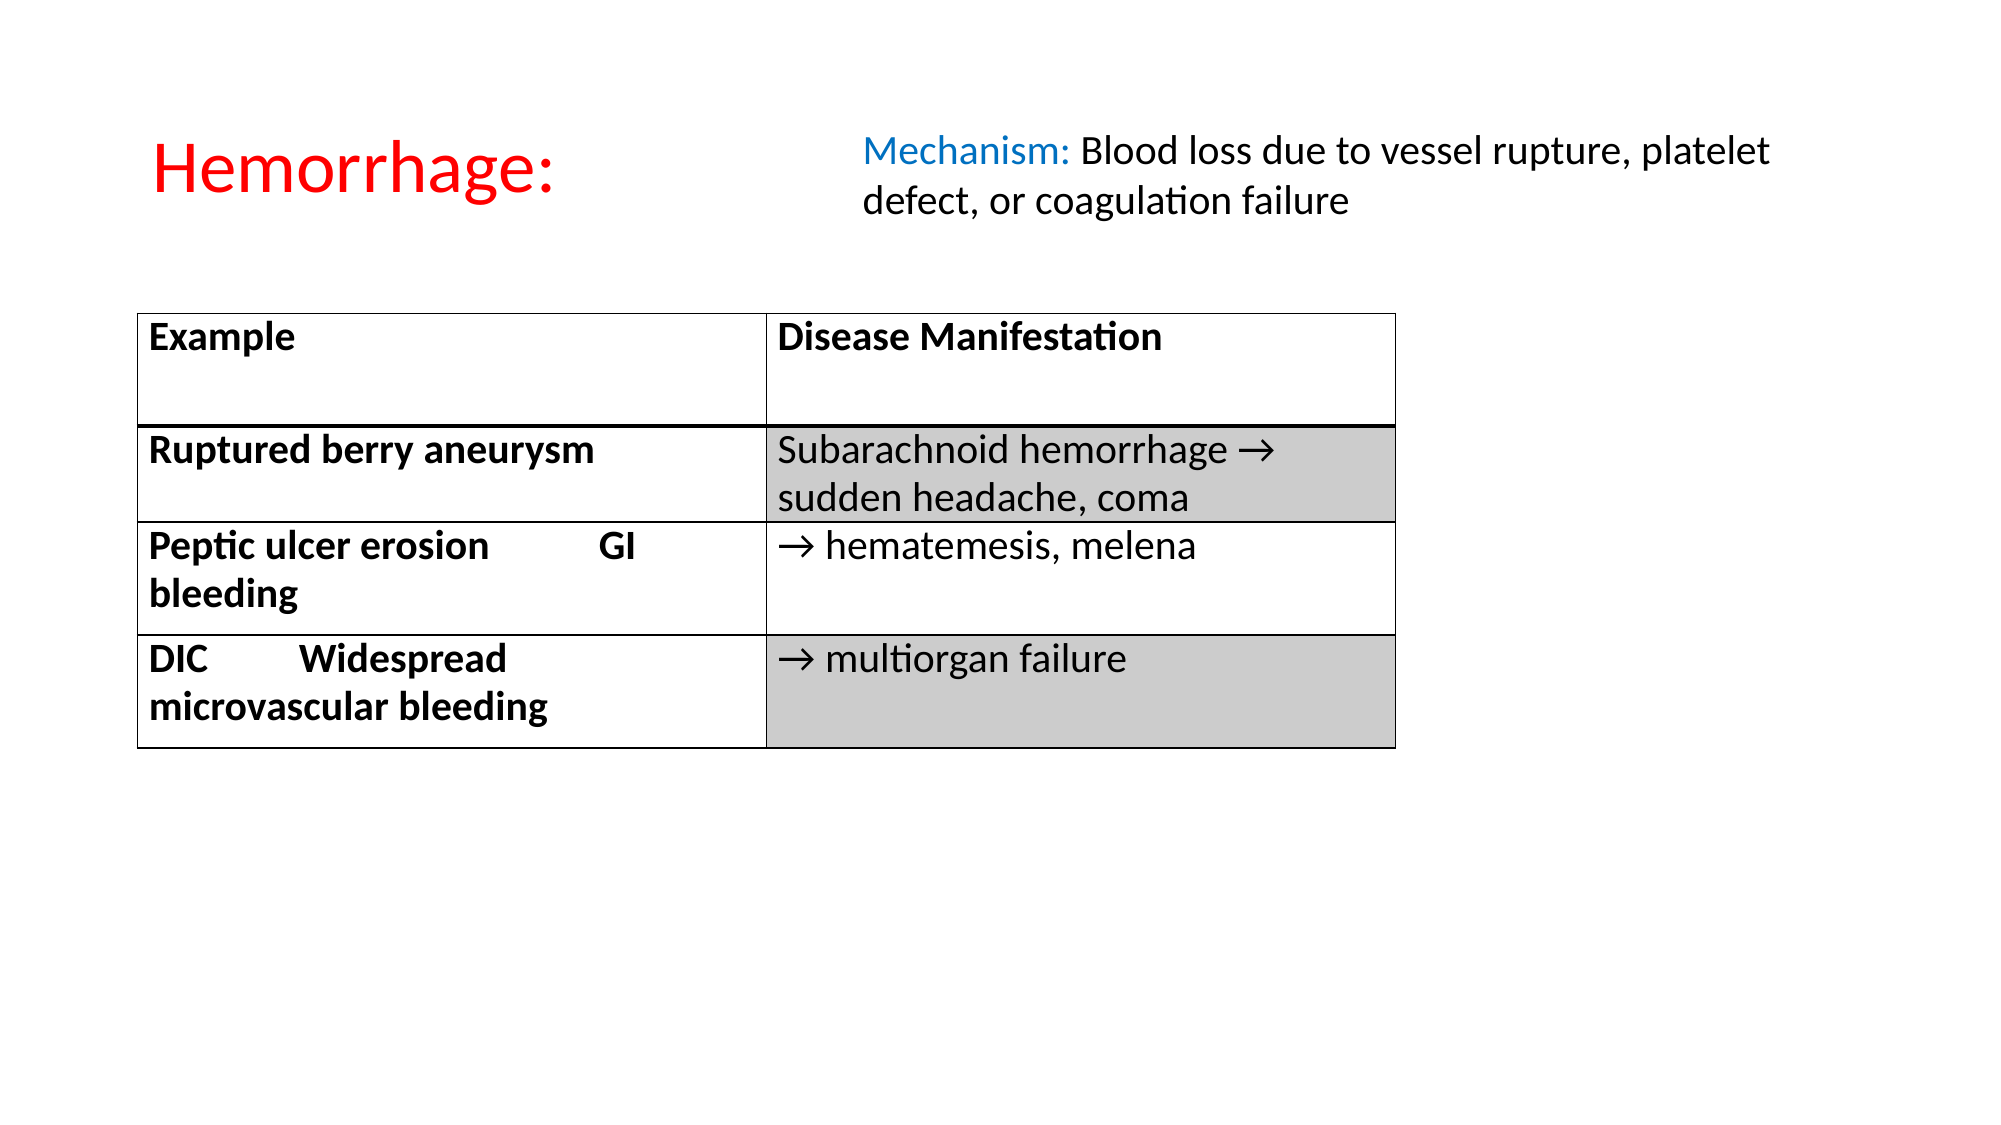

# Hemorrhage:
Mechanism: Blood loss due to vessel rupture, platelet defect, or coagulation failure
| Example | Disease Manifestation |
| --- | --- |
| Ruptured berry aneurysm | Subarachnoid hemorrhage → sudden headache, coma |
| Peptic ulcer erosion GI bleeding | → hematemesis, melena |
| DIC Widespread microvascular bleeding | → multiorgan failure |